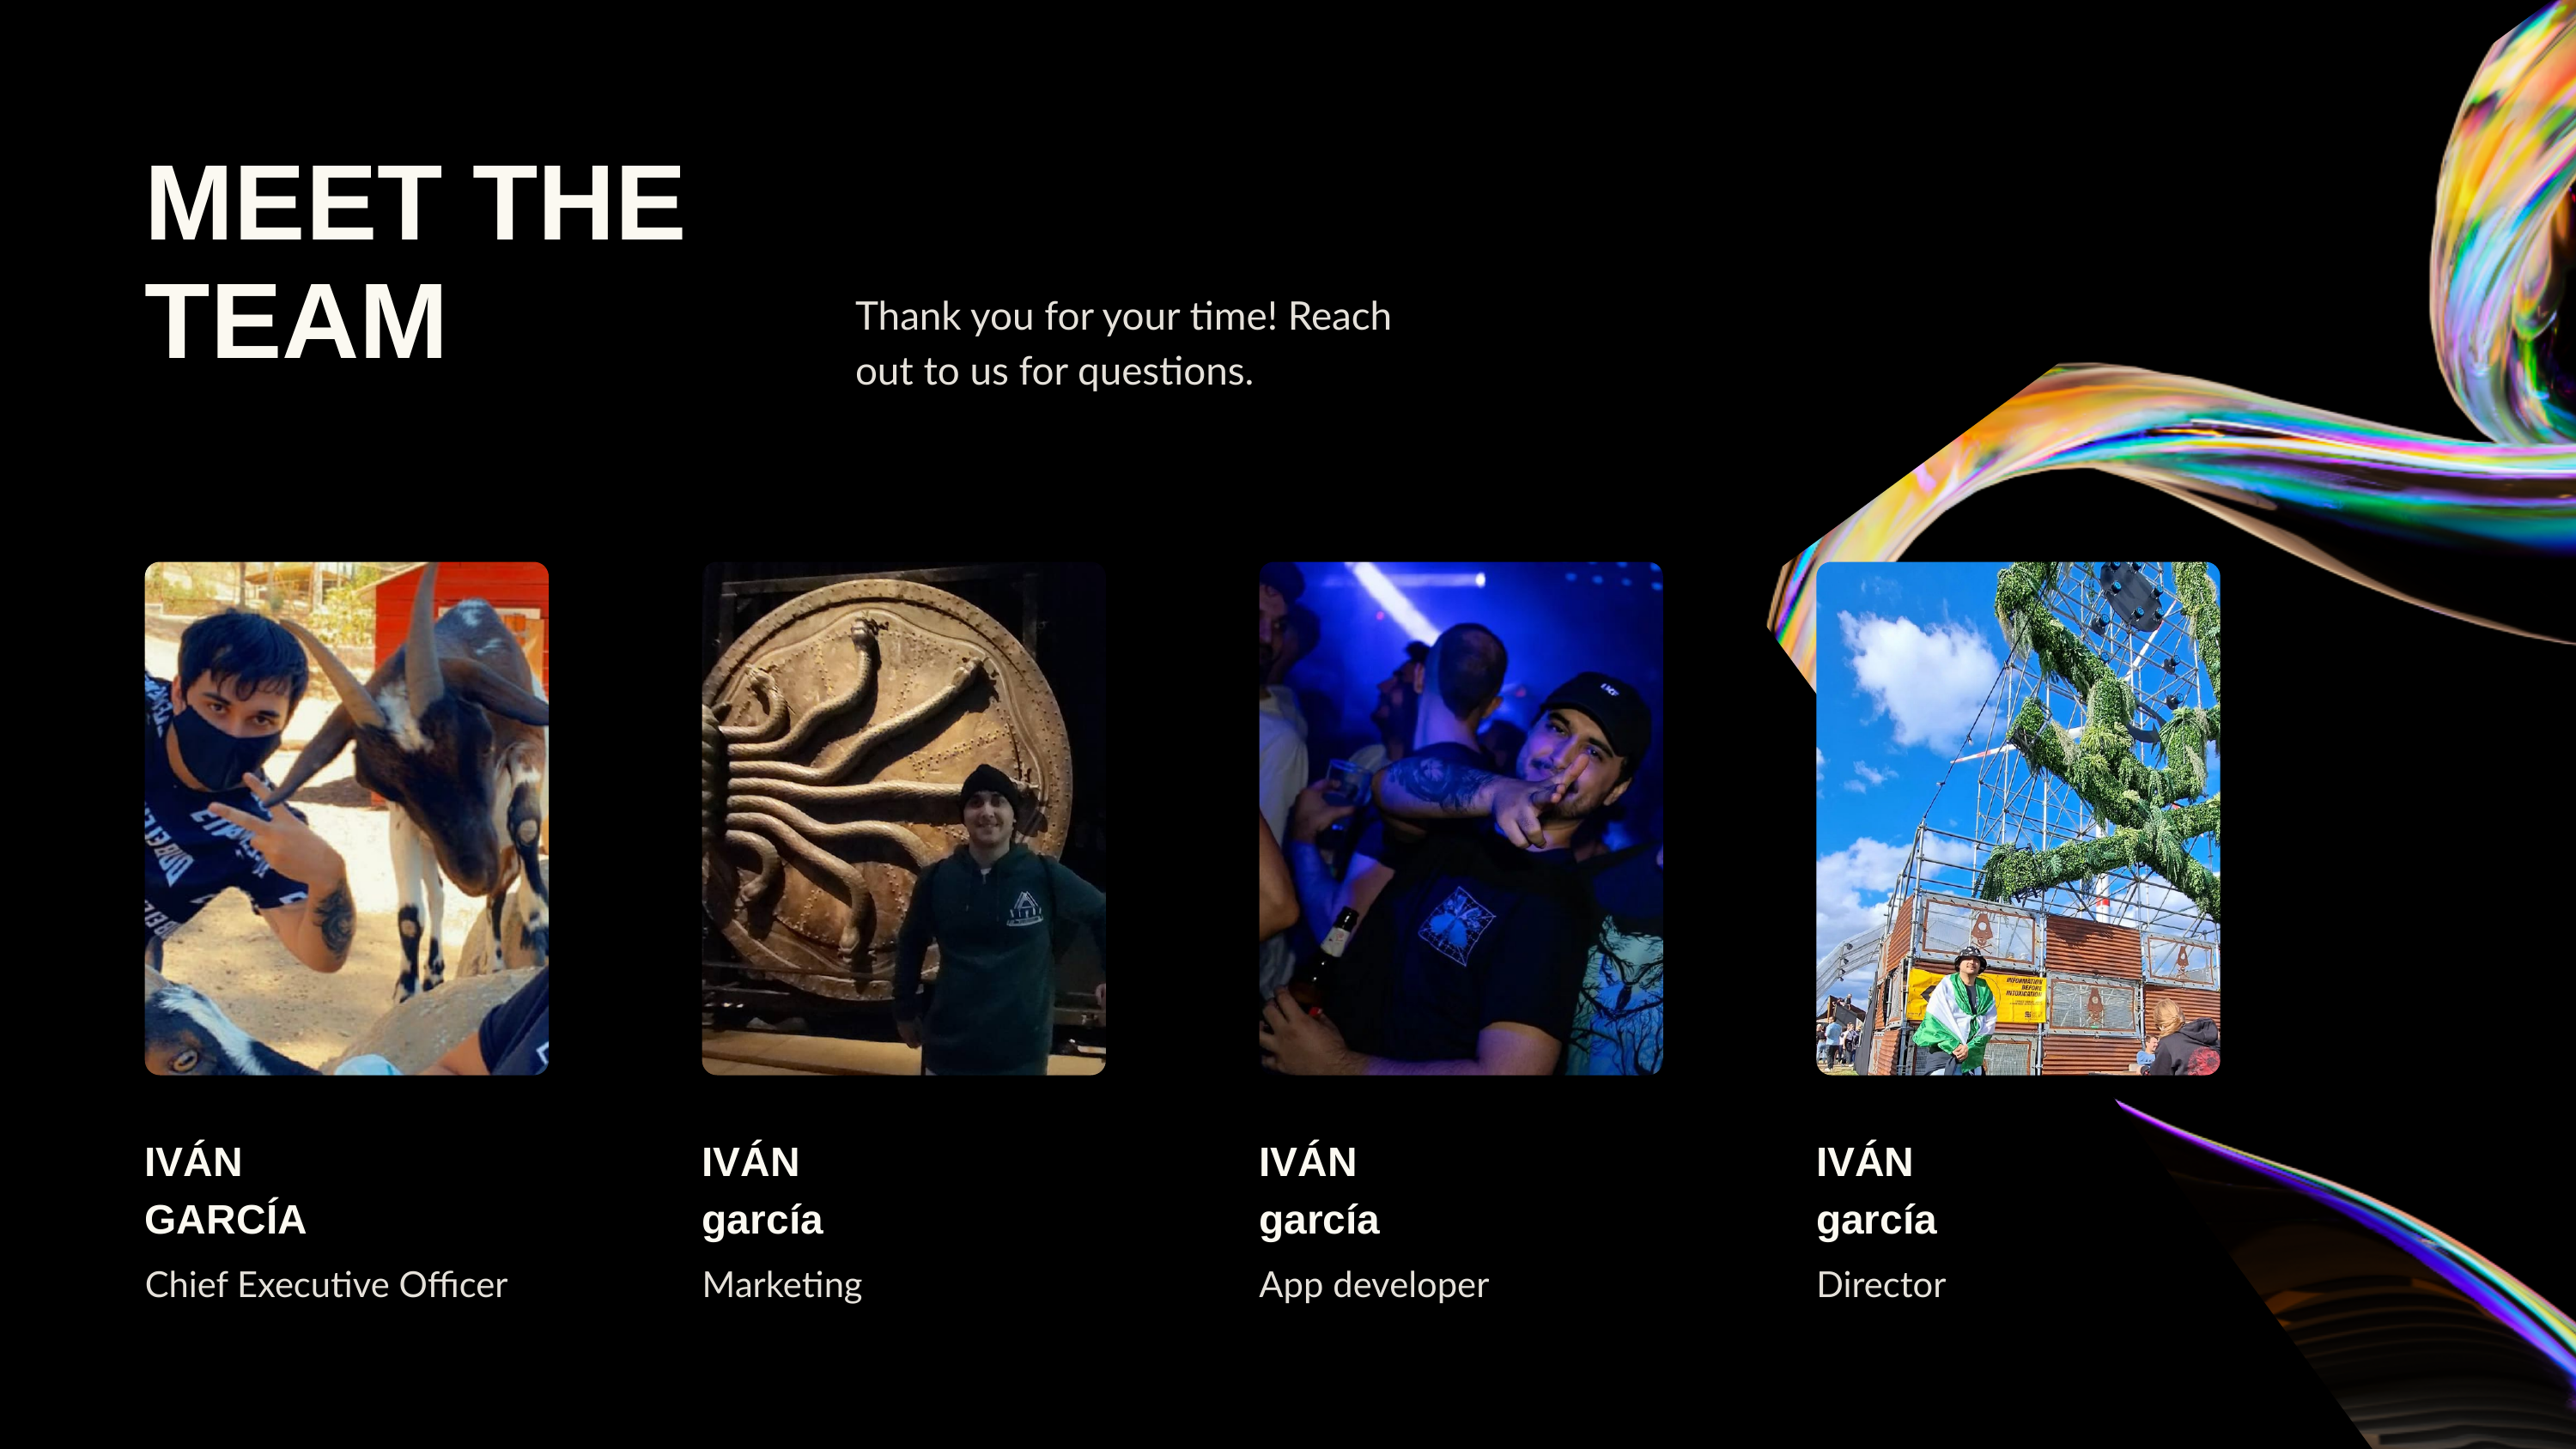

MEET THE TEAM
Thank you for your time! Reach out to us for questions.

IVÁN
GARCÍA
IVÁN
garcía

IVÁN
garcía

IVÁN
garcía

Chief Executive Officer
Marketing
App developer
Director